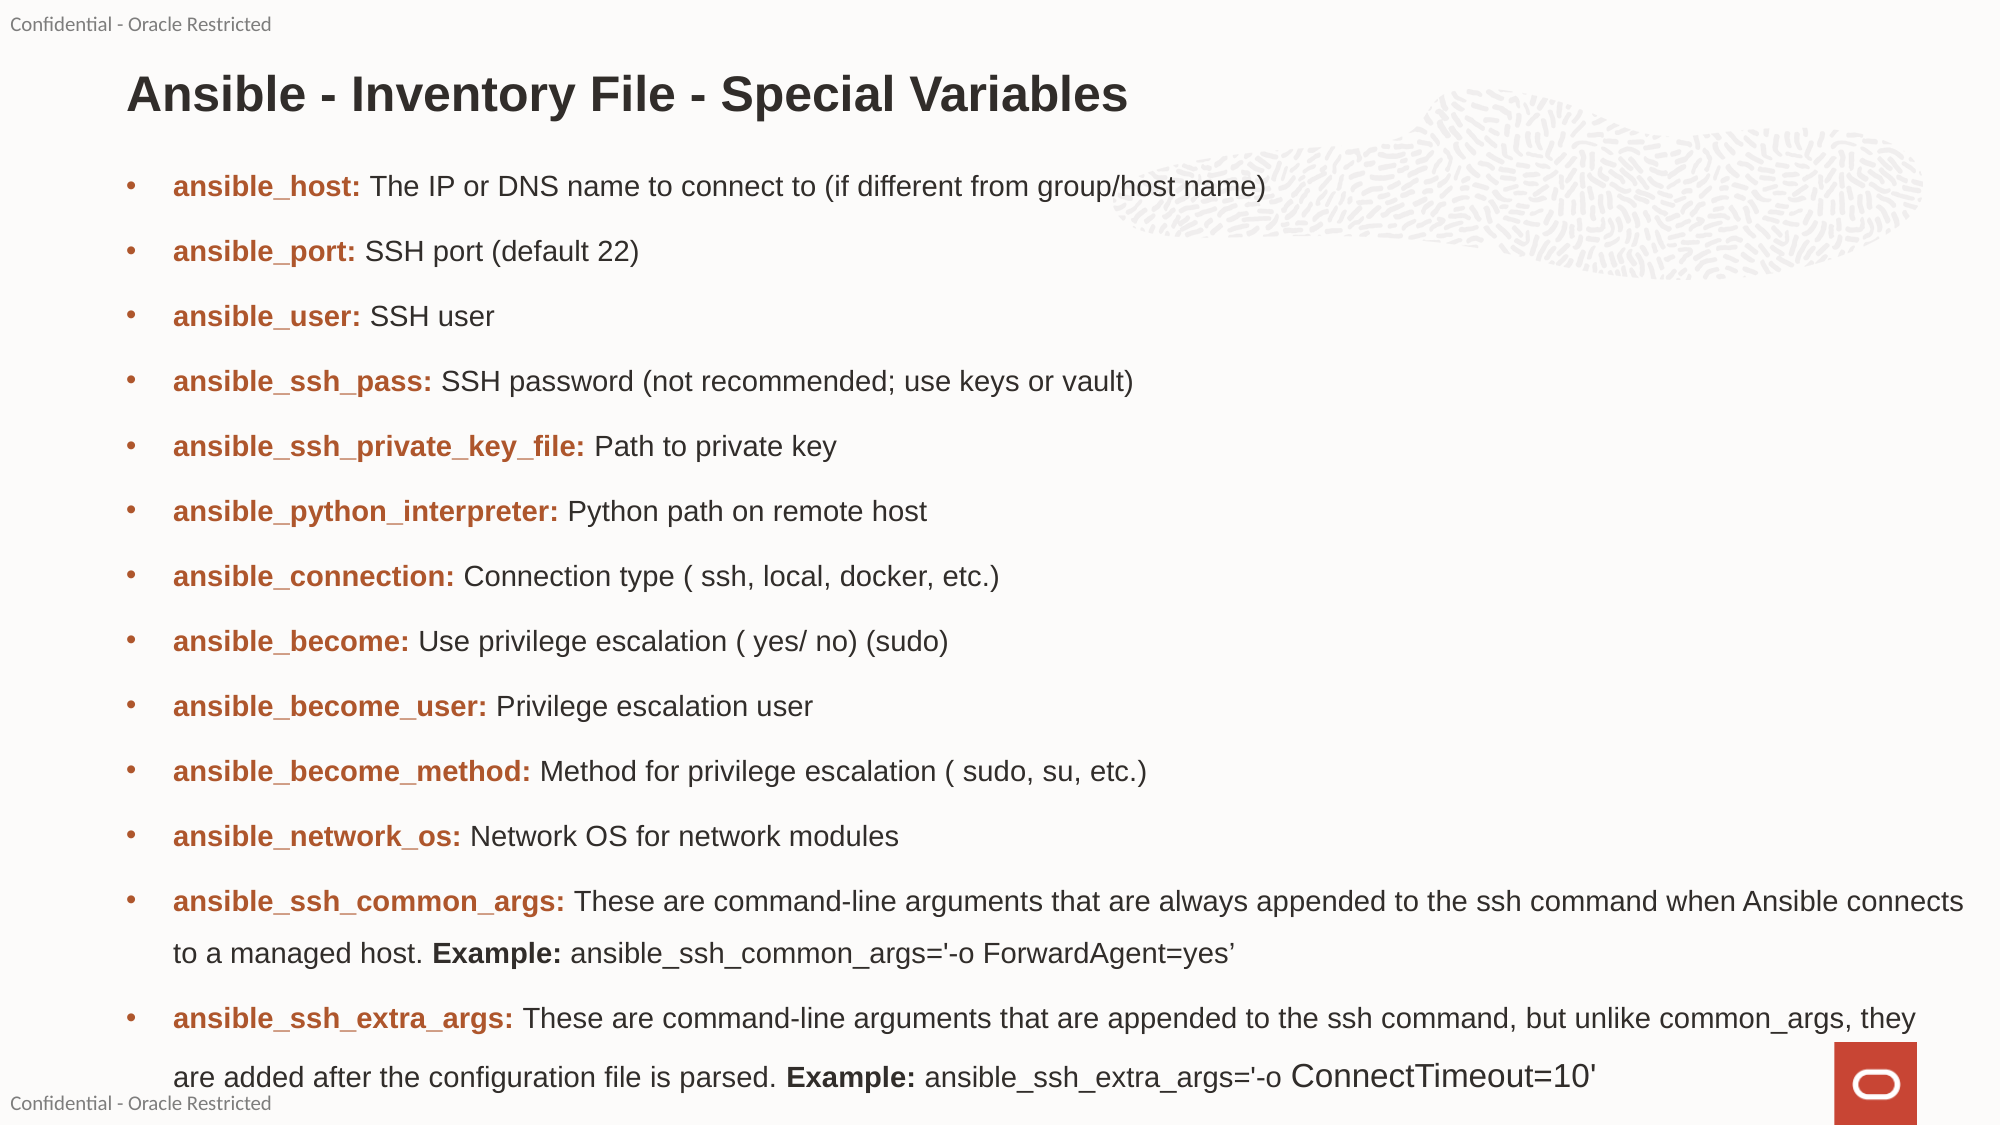

# Ansible - Inventory File - Special Variables
ansible_host: The IP or DNS name to connect to (if different from group/host name)
ansible_port: SSH port (default 22)
ansible_user: SSH user
ansible_ssh_pass: SSH password (not recommended; use keys or vault)
ansible_ssh_private_key_file: Path to private key
ansible_python_interpreter: Python path on remote host
ansible_connection: Connection type ( ssh, local, docker, etc.)
ansible_become: Use privilege escalation ( yes/ no) (sudo)
ansible_become_user: Privilege escalation user
ansible_become_method: Method for privilege escalation ( sudo, su, etc.)
ansible_network_os: Network OS for network modules
ansible_ssh_common_args: These are command-line arguments that are always appended to the ssh command when Ansible connects to a managed host. Example: ansible_ssh_common_args='-o ForwardAgent=yes’
ansible_ssh_extra_args: These are command-line arguments that are appended to the ssh command, but unlike common_args, they are added after the configuration file is parsed. Example: ansible_ssh_extra_args='-o ConnectTimeout=10'